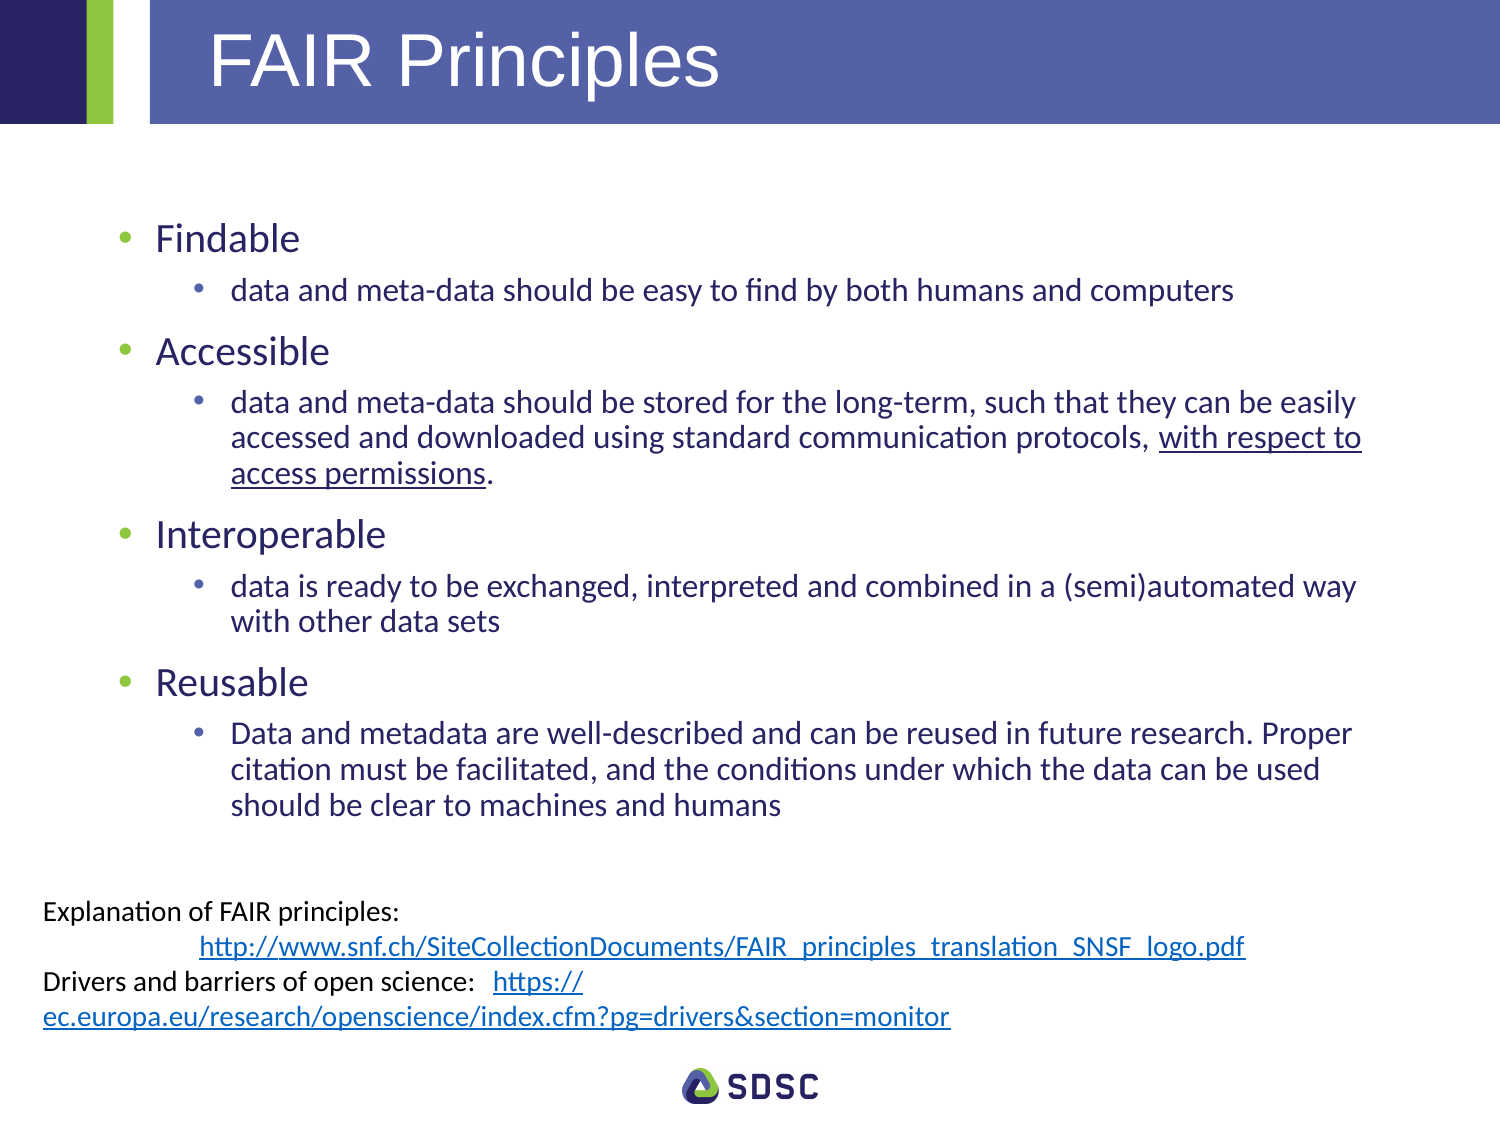

# FAIR Principles
Findable
data and meta-data should be easy to find by both humans and computers
Accessible
data and meta-data should be stored for the long-term, such that they can be easily accessed and downloaded using standard communication protocols, with respect to access permissions.
Interoperable
data is ready to be exchanged, interpreted and combined in a (semi)automated way with other data sets
Reusable
Data and metadata are well-described and can be reused in future research. Proper citation must be facilitated, and the conditions under which the data can be used should be clear to machines and humans
Explanation of FAIR principles:
	 http://www.snf.ch/SiteCollectionDocuments/FAIR_principles_translation_SNSF_logo.pdf
Drivers and barriers of open science: 	https://ec.europa.eu/research/openscience/index.cfm?pg=drivers&section=monitor